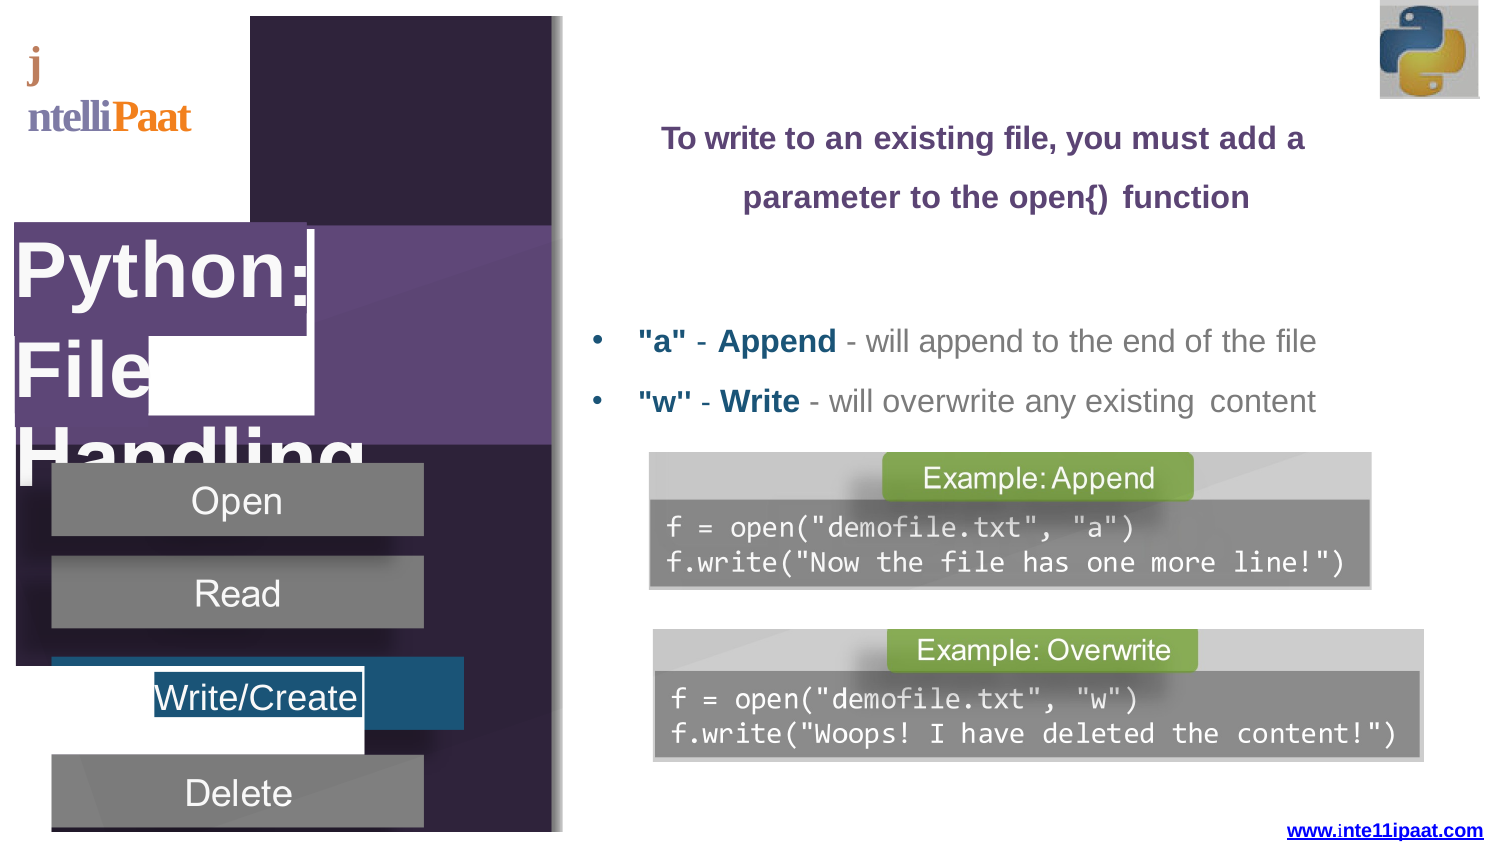

# j	ntelliPaat
To write to an existing file, you must add a  parameter to the open{) function

Python
:
"a" - Append - will append to the end of the file
"w'' - Write - will overwrite any existing content

e
Fil

Write/Create
www.inte11ipaat.com